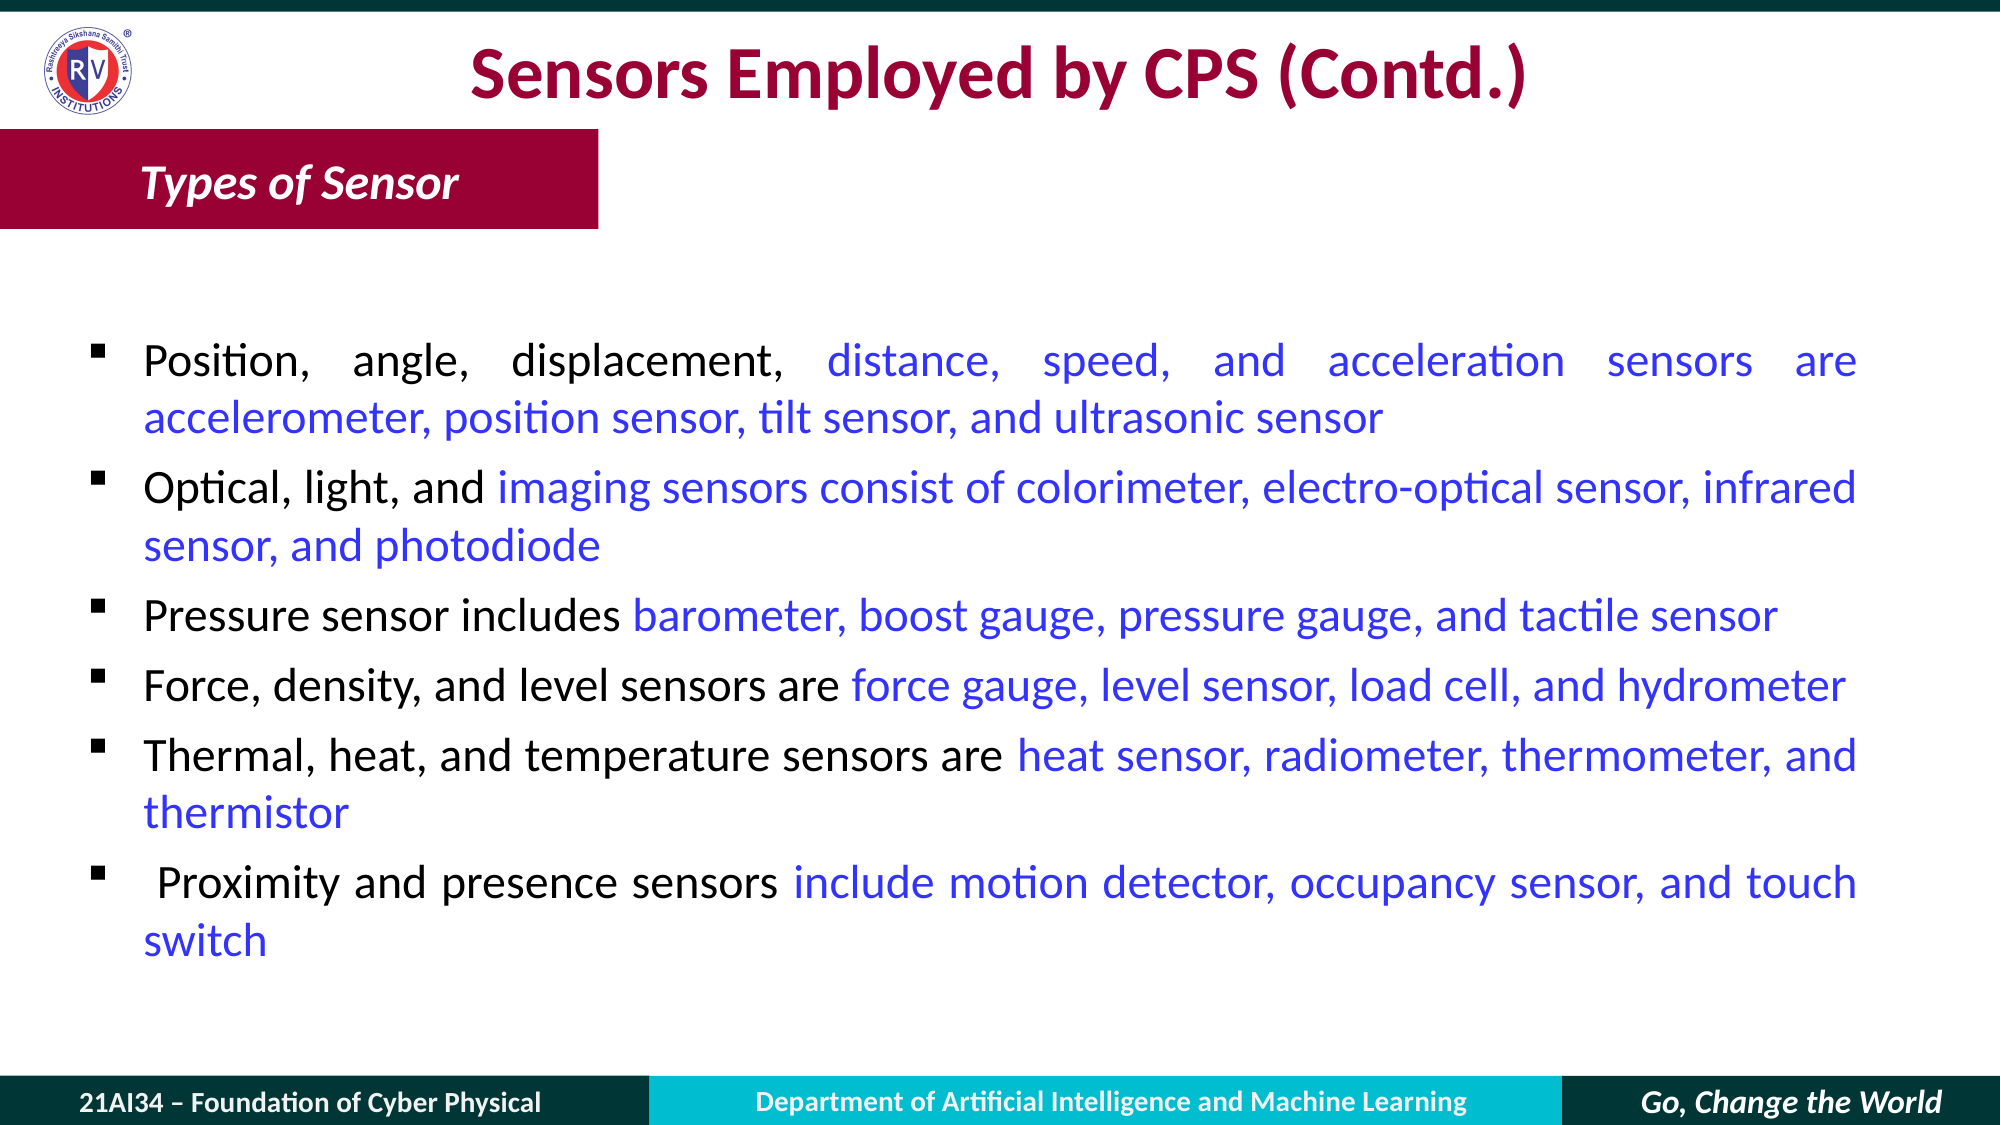

# Sensors Employed by CPS (Contd.)
Types of Sensor
Position, angle, displacement, distance, speed, and acceleration sensors are accelerometer, position sensor, tilt sensor, and ultrasonic sensor
Optical, light, and imaging sensors consist of colorimeter, electro-optical sensor, infrared sensor, and photodiode
Pressure sensor includes barometer, boost gauge, pressure gauge, and tactile sensor
Force, density, and level sensors are force gauge, level sensor, load cell, and hydrometer
Thermal, heat, and temperature sensors are heat sensor, radiometer, thermometer, and thermistor
 Proximity and presence sensors include motion detector, occupancy sensor, and touch switch